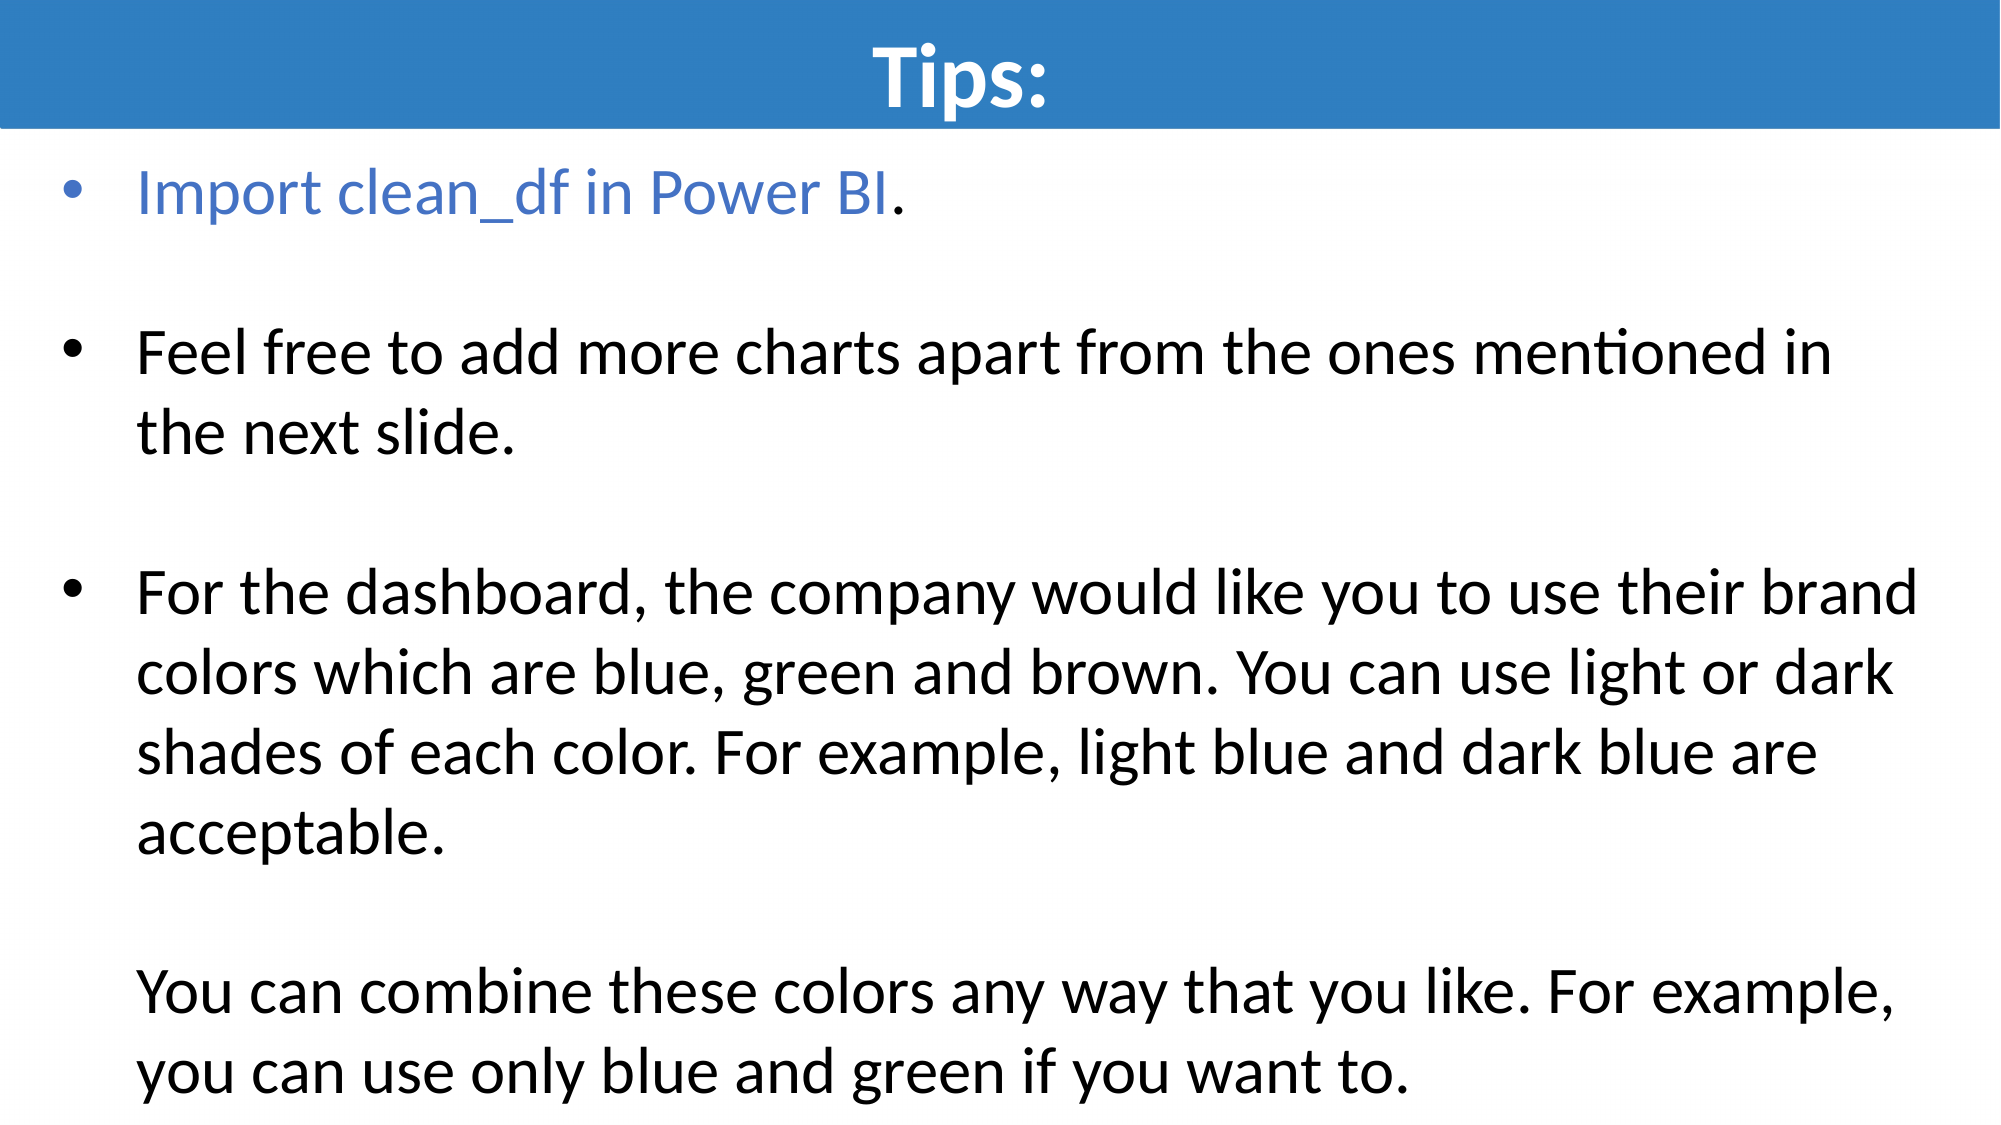

Tips:
Import clean_df in Power BI.

Feel free to add more charts apart from the ones mentioned in the next slide.

For the dashboard, the company would like you to use their brand colors which are blue, green and brown. You can use light or dark shades of each color. For example, light blue and dark blue are acceptable. 
 
You can combine these colors any way that you like. For example, you can use only blue and green if you want to.